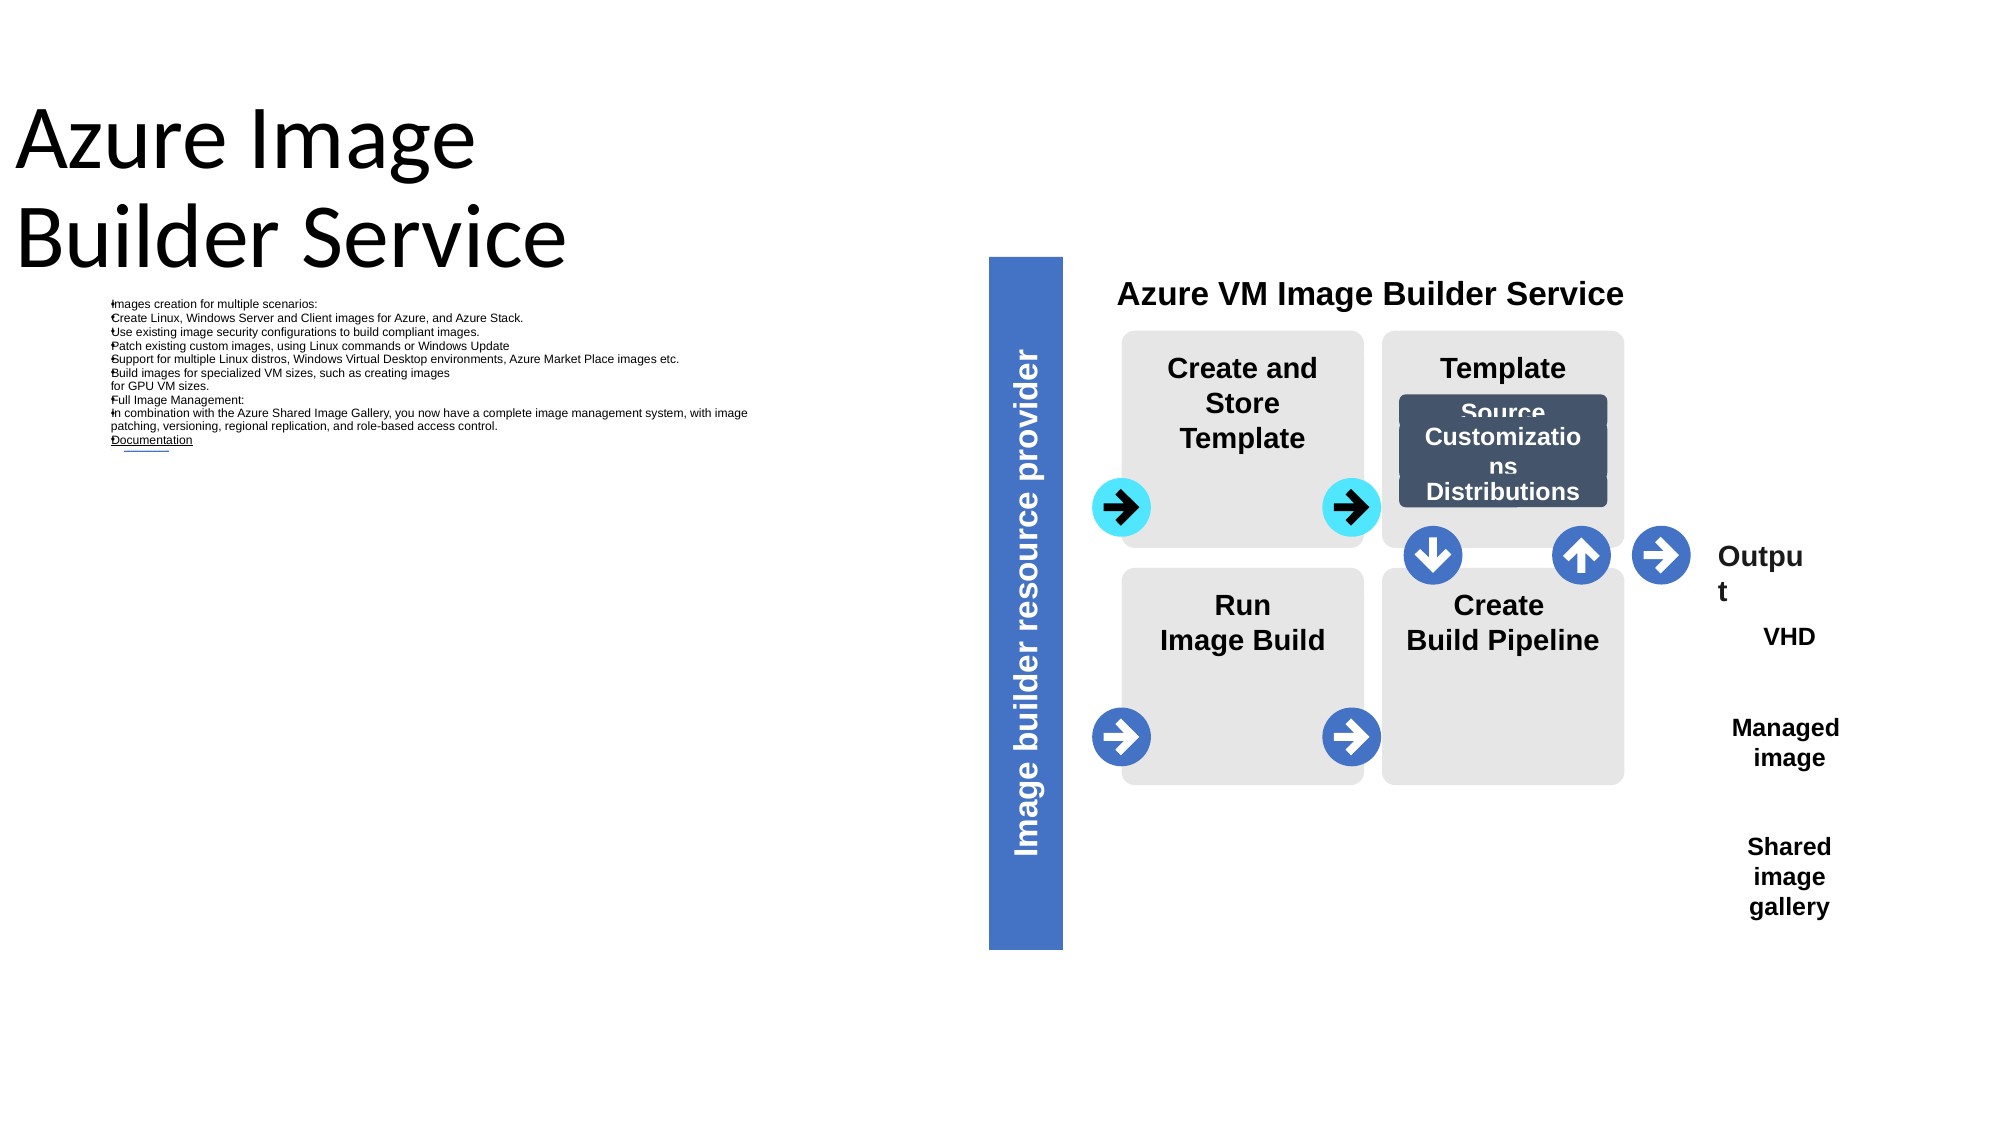

Azure Image
Builder Service
Azure VM Image Builder Service
Images creation for multiple scenarios:
Create Linux, Windows Server and Client images for Azure, and Azure Stack.
Use existing image security configurations to build compliant images.
Patch existing custom images, using Linux commands or Windows Update
Support for multiple Linux distros, Windows Virtual Desktop environments, Azure Market Place images etc.
Build images for specialized VM sizes, such as creating images
for GPU VM sizes.
Full Image Management:
In combination with the Azure Shared Image Gallery, you now have a complete image management system, with image patching, versioning, regional replication, and role-based access control.
Documentation
Private Preview announcement and sign up page
Create and Store Template
Template

Source
Customizations
Distributions

Output
Image builder resource provider
Run
Image Build
Create
Build Pipeline
VHD
Managed
image

Shared image gallery